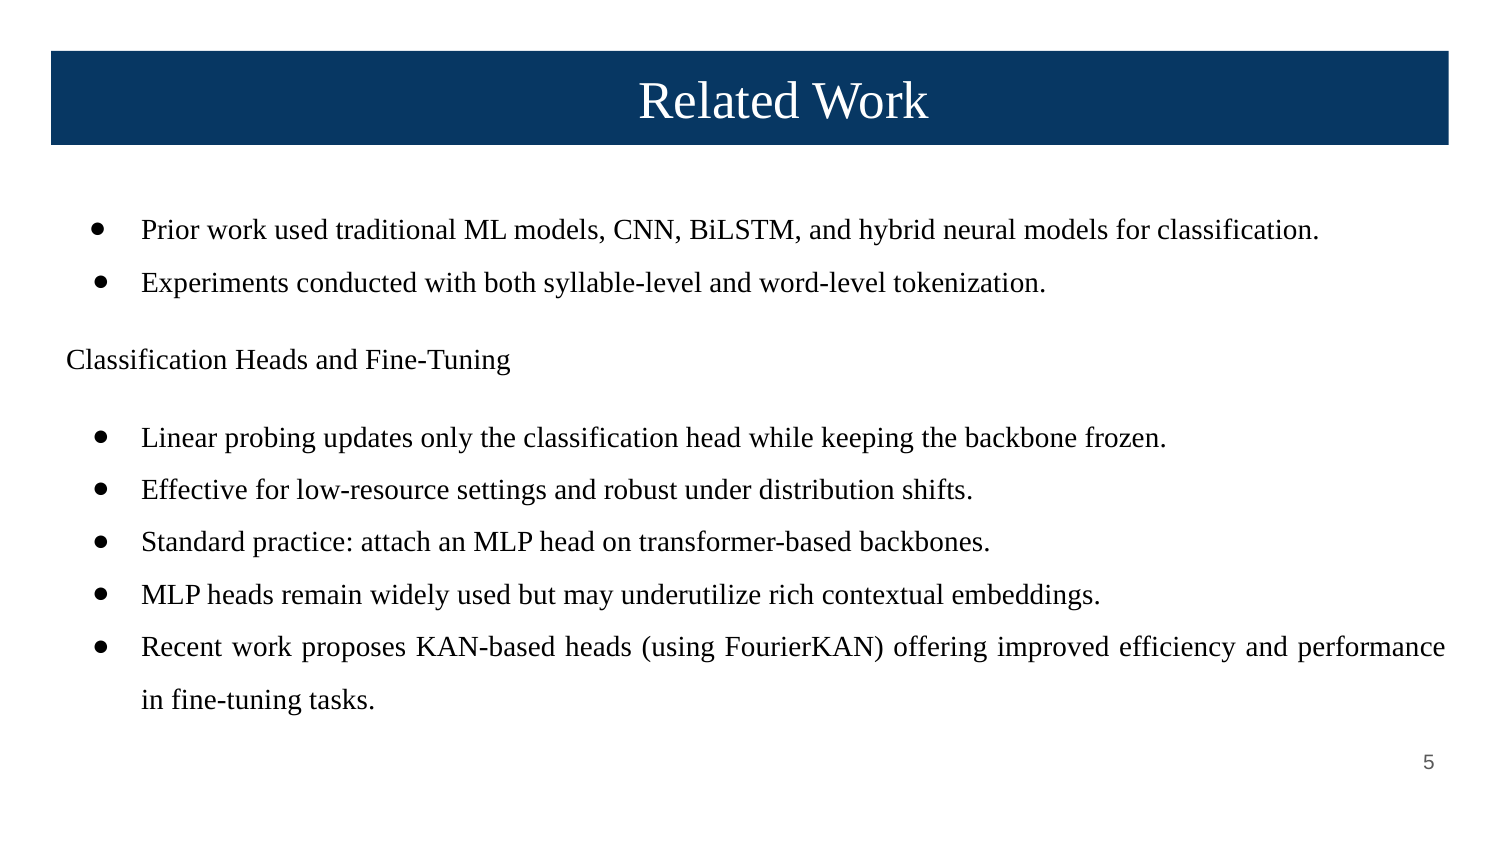

Related Work
Prior work used traditional ML models, CNN, BiLSTM, and hybrid neural models for classification.
Experiments conducted with both syllable-level and word-level tokenization.
Classification Heads and Fine-Tuning
Linear probing updates only the classification head while keeping the backbone frozen.
Effective for low-resource settings and robust under distribution shifts.
Standard practice: attach an MLP head on transformer-based backbones.
MLP heads remain widely used but may underutilize rich contextual embeddings.
Recent work proposes KAN-based heads (using FourierKAN) offering improved efficiency and performance in fine-tuning tasks.
5